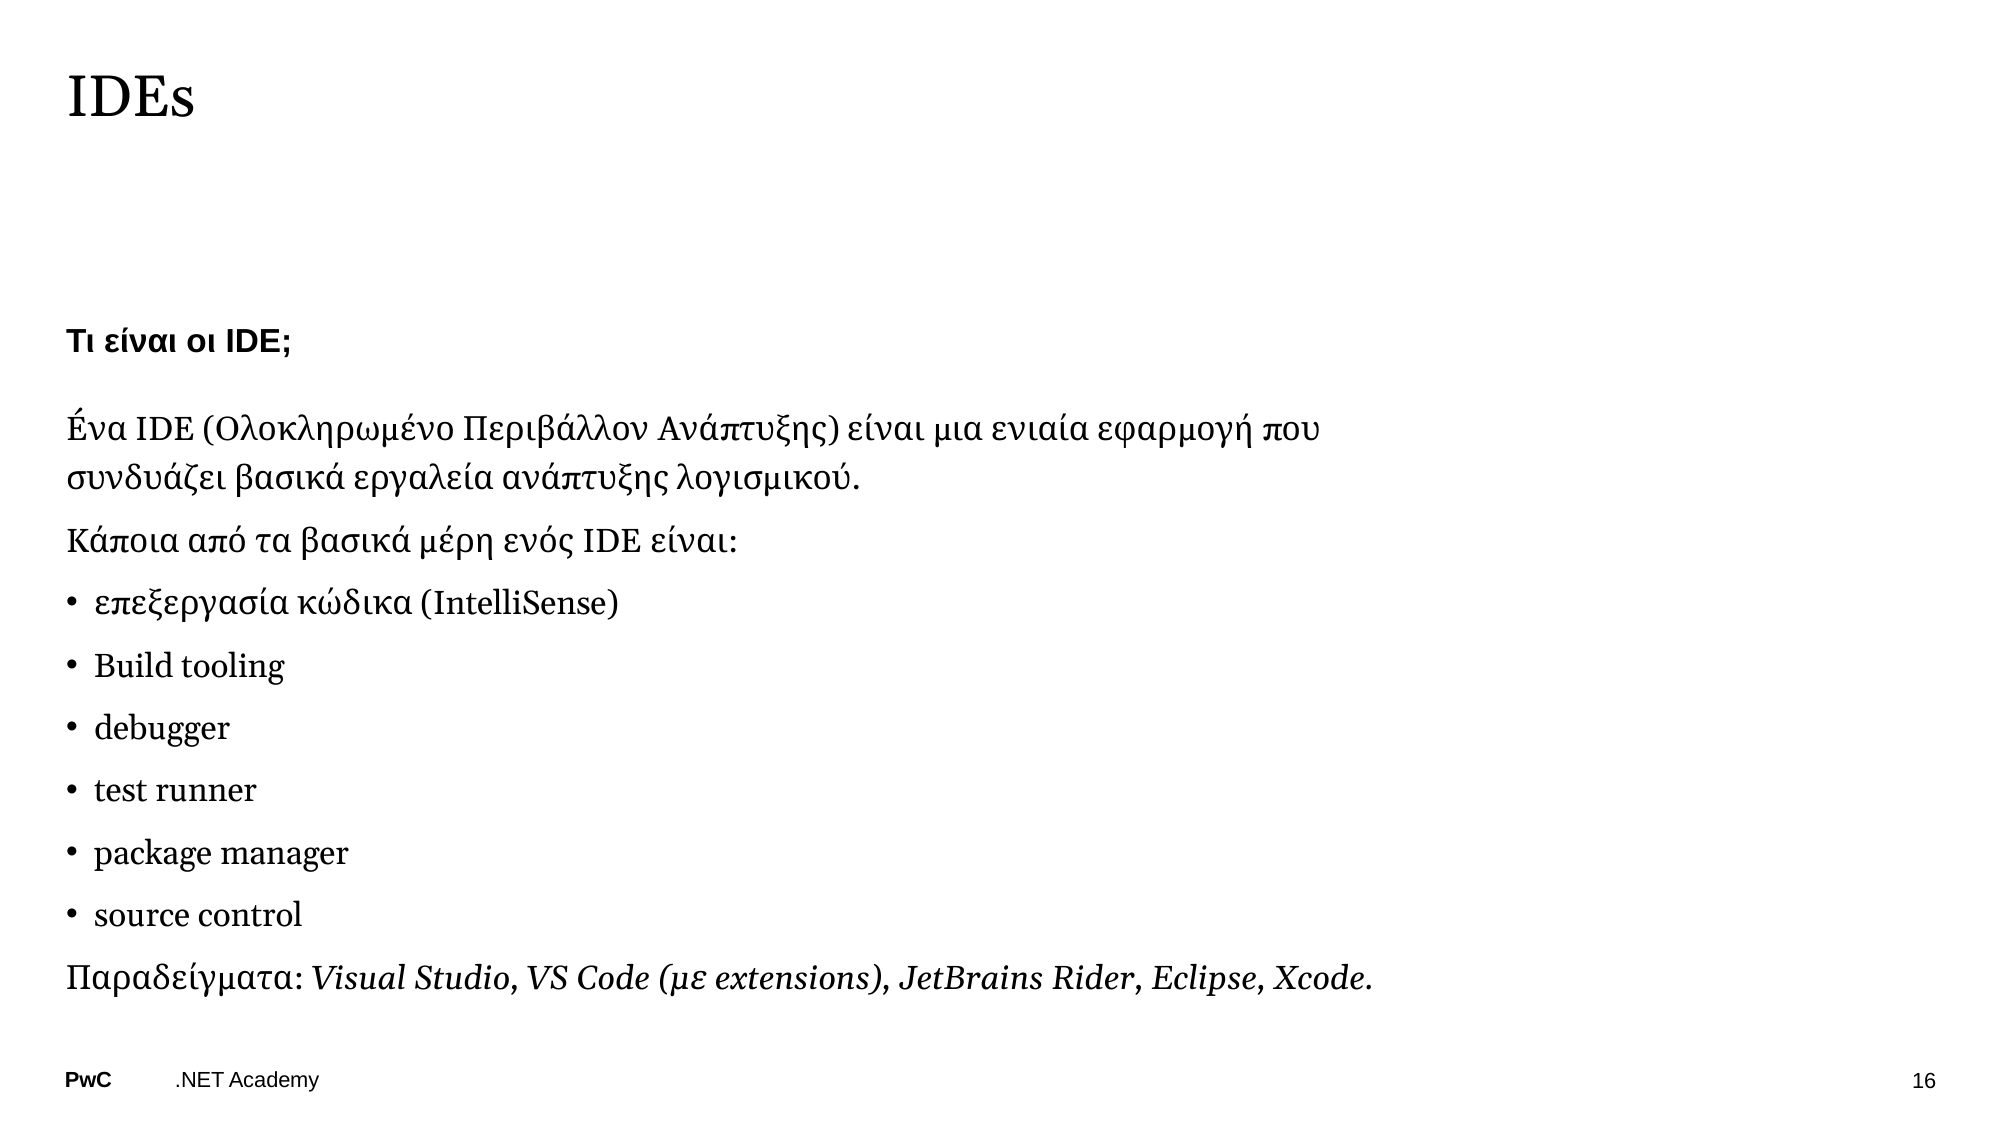

# IDEs
Τι είναι οι IDE;
Ένα IDE (Ολοκληρωμένο Περιβάλλον Ανάπτυξης) είναι μια ενιαία εφαρμογή που συνδυάζει βασικά εργαλεία ανάπτυξης λογισμικού.
Κάποια από τα βασικά μέρη ενός IDE είναι:
επεξεργασία κώδικα (IntelliSense)
Build tooling
debugger
test runner
package manager
source control
Παραδείγματα: Visual Studio, VS Code (με extensions), JetBrains Rider, Eclipse, Xcode.
.NET Academy
16